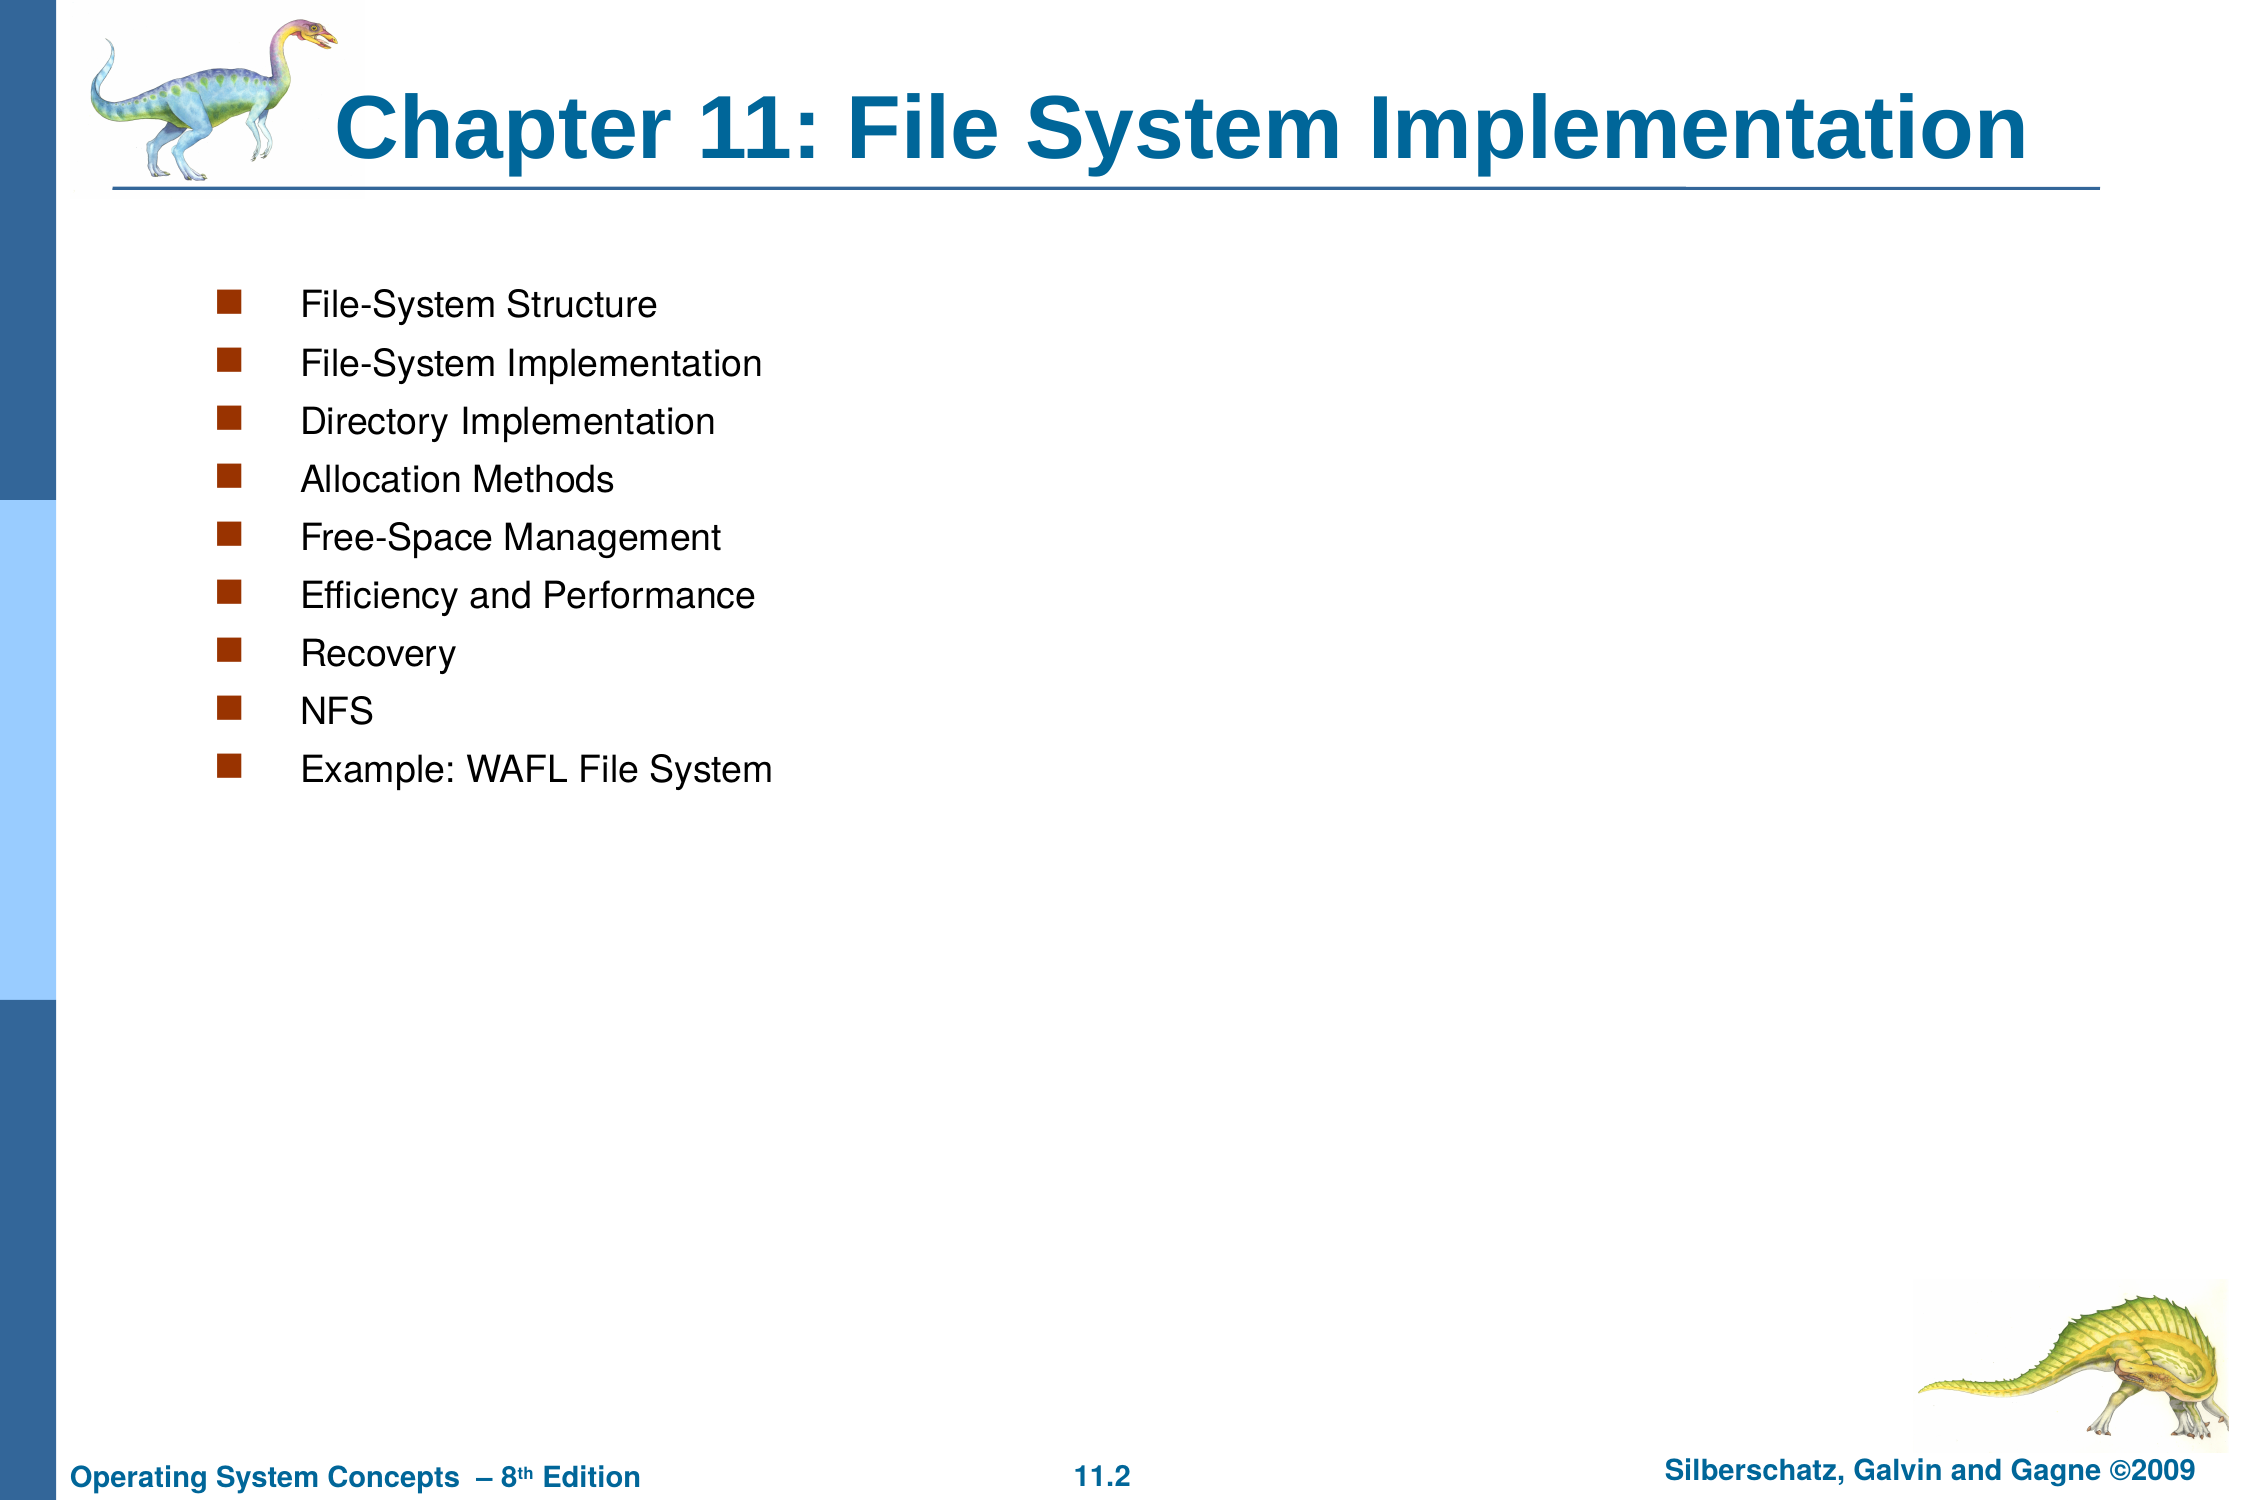

# Chapter 11: File System Implementation
File-System Structure
File-System Implementation
Directory Implementation
Allocation Methods
Free-Space Management
Efficiency and Performance
Recovery
NFS
Example: WAFL File System